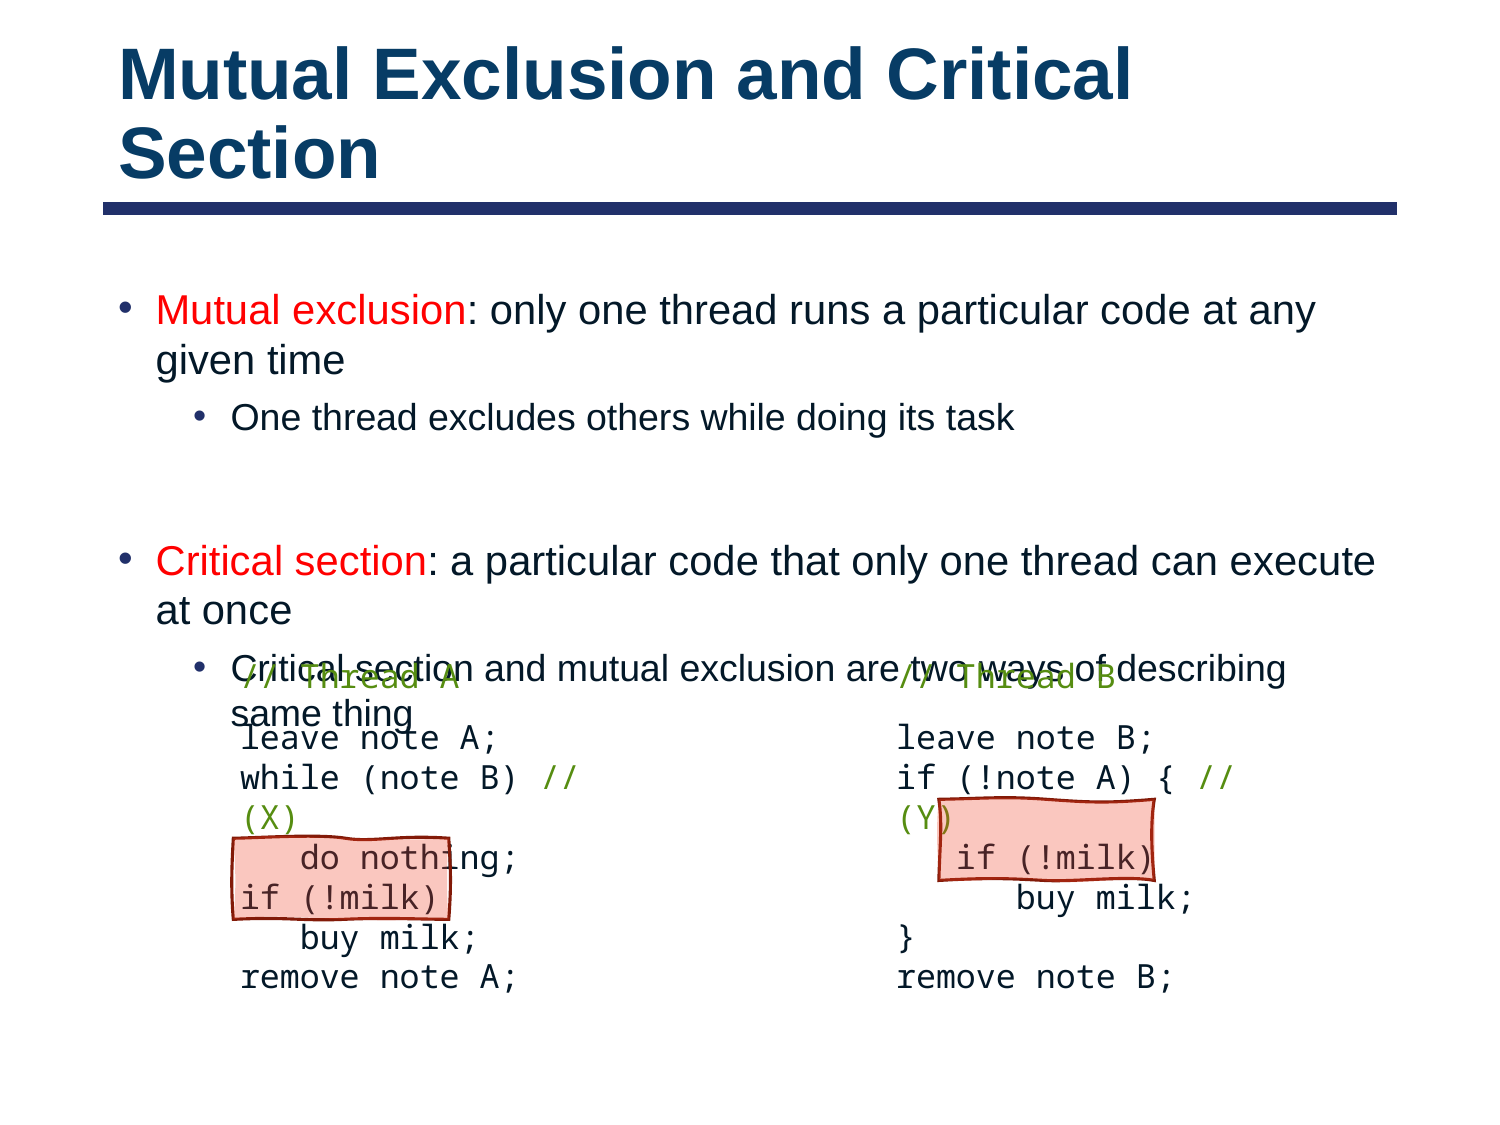

# Mutual Exclusion and Critical Section
Mutual exclusion: only one thread runs a particular code at any given time
One thread excludes others while doing its task

Critical section: a particular code that only one thread can execute at once
Critical section and mutual exclusion are two ways of describing same thing

// Thread A
leave note A;
while (note B) // (X)
   do nothing;
if (!milk)
   buy milk;
remove note A;
// Thread B
leave note B;
if (!note A) { // (Y)
   if (!milk)
      buy milk;
}
remove note B;